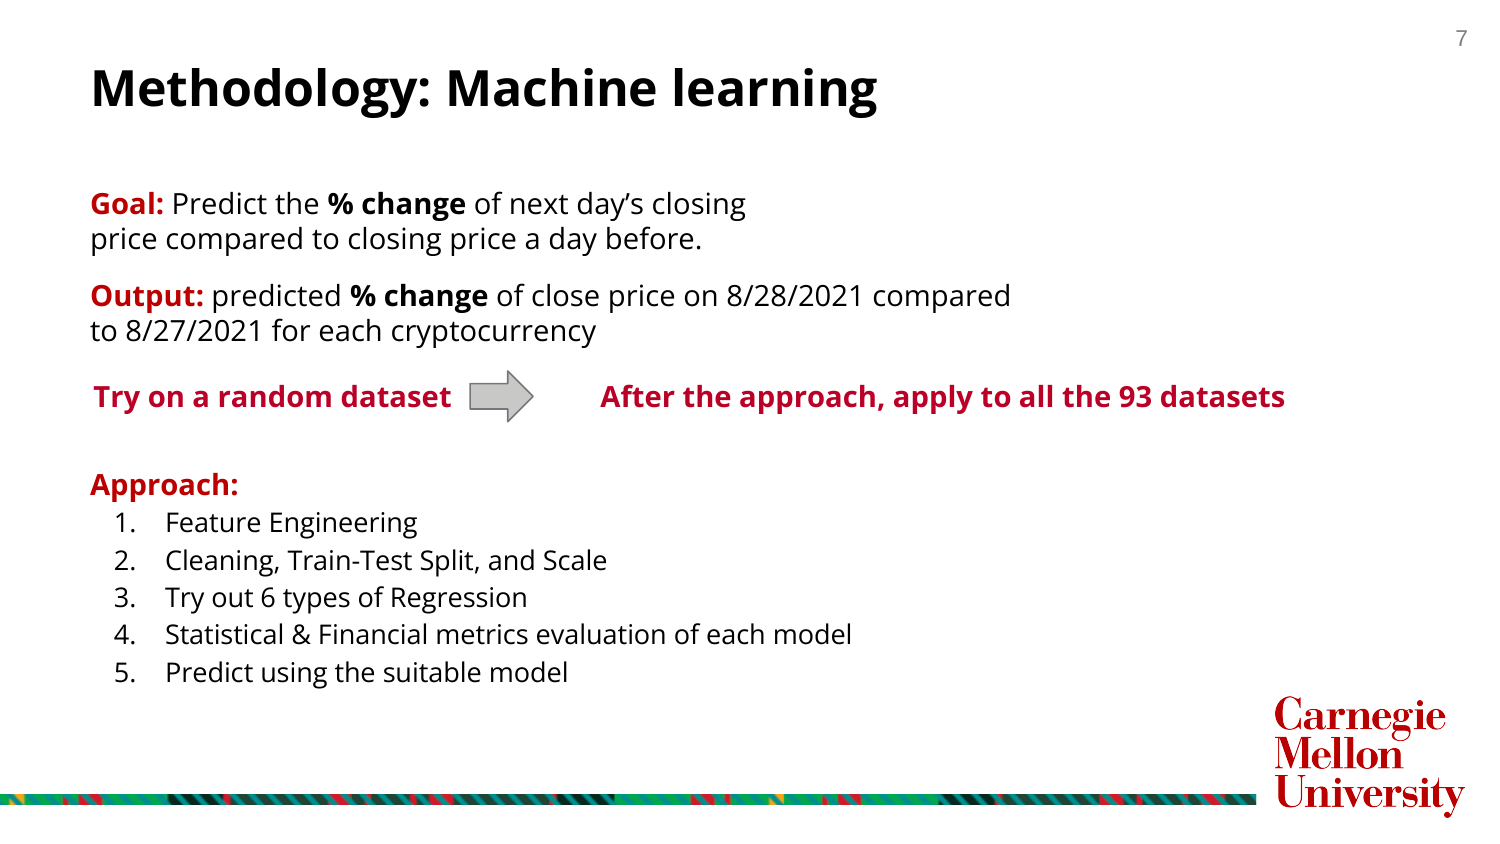

Methodology: Machine learning
Goal: Predict the % change of next day’s closing price compared to closing price a day before.
Output: predicted % change of close price on 8/28/2021 compared to 8/27/2021 for each cryptocurrency
Try on a random dataset
After the approach, apply to all the 93 datasets

Approach:
Feature Engineering
Cleaning, Train-Test Split, and Scale
Try out 6 types of Regression
Statistical & Financial metrics evaluation of each model
Predict using the suitable model